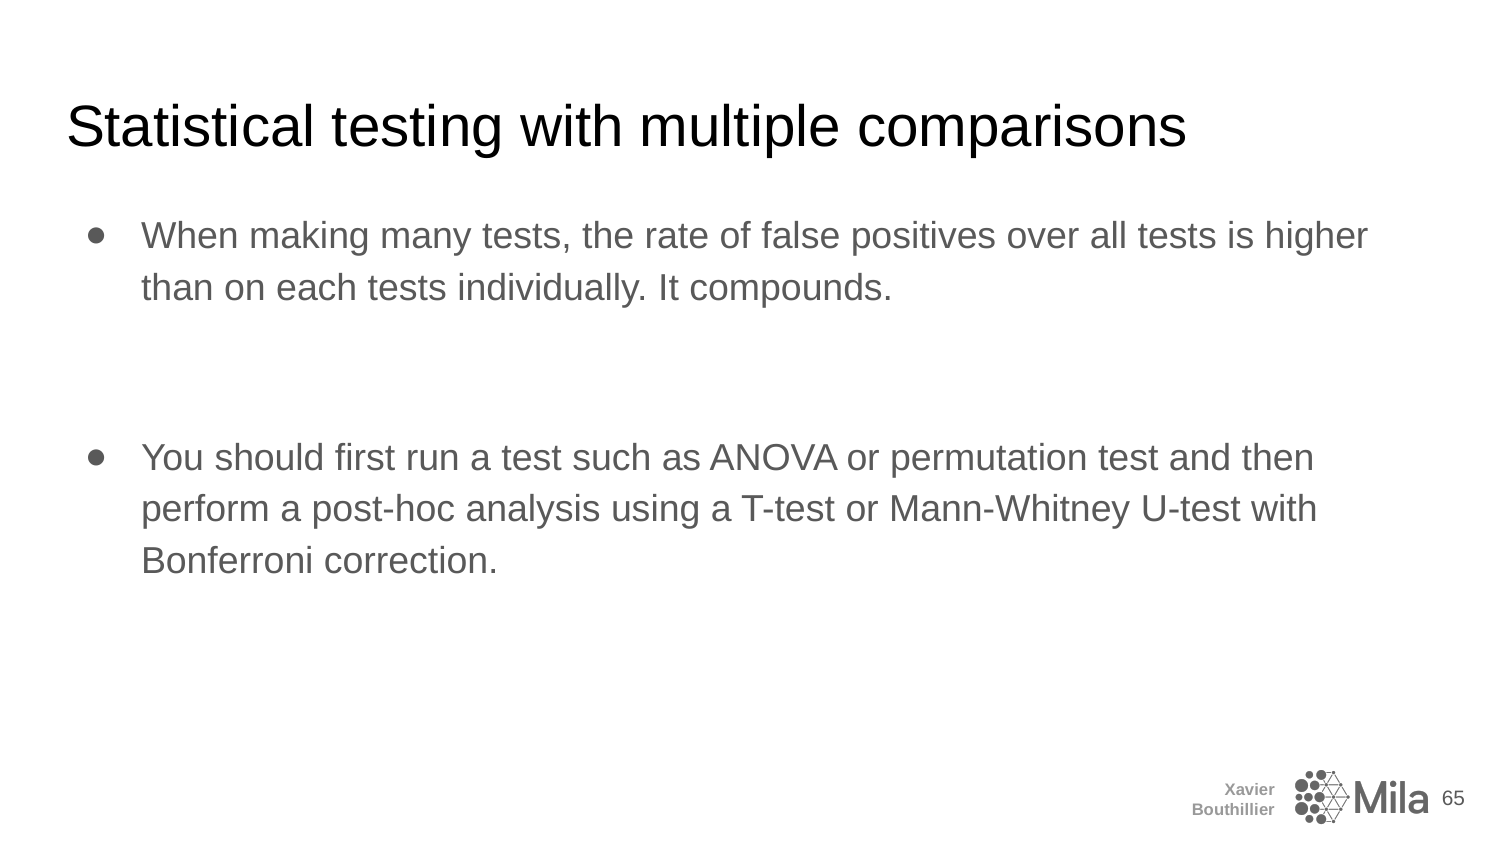

# Statistical testing with multiple comparisons
When making many tests, the rate of false positives over all tests is higher than on each tests individually. It compounds.

You should first run a test such as ANOVA or permutation test and then perform a post-hoc analysis using a T-test or Mann-Whitney U-test with Bonferroni correction.
65